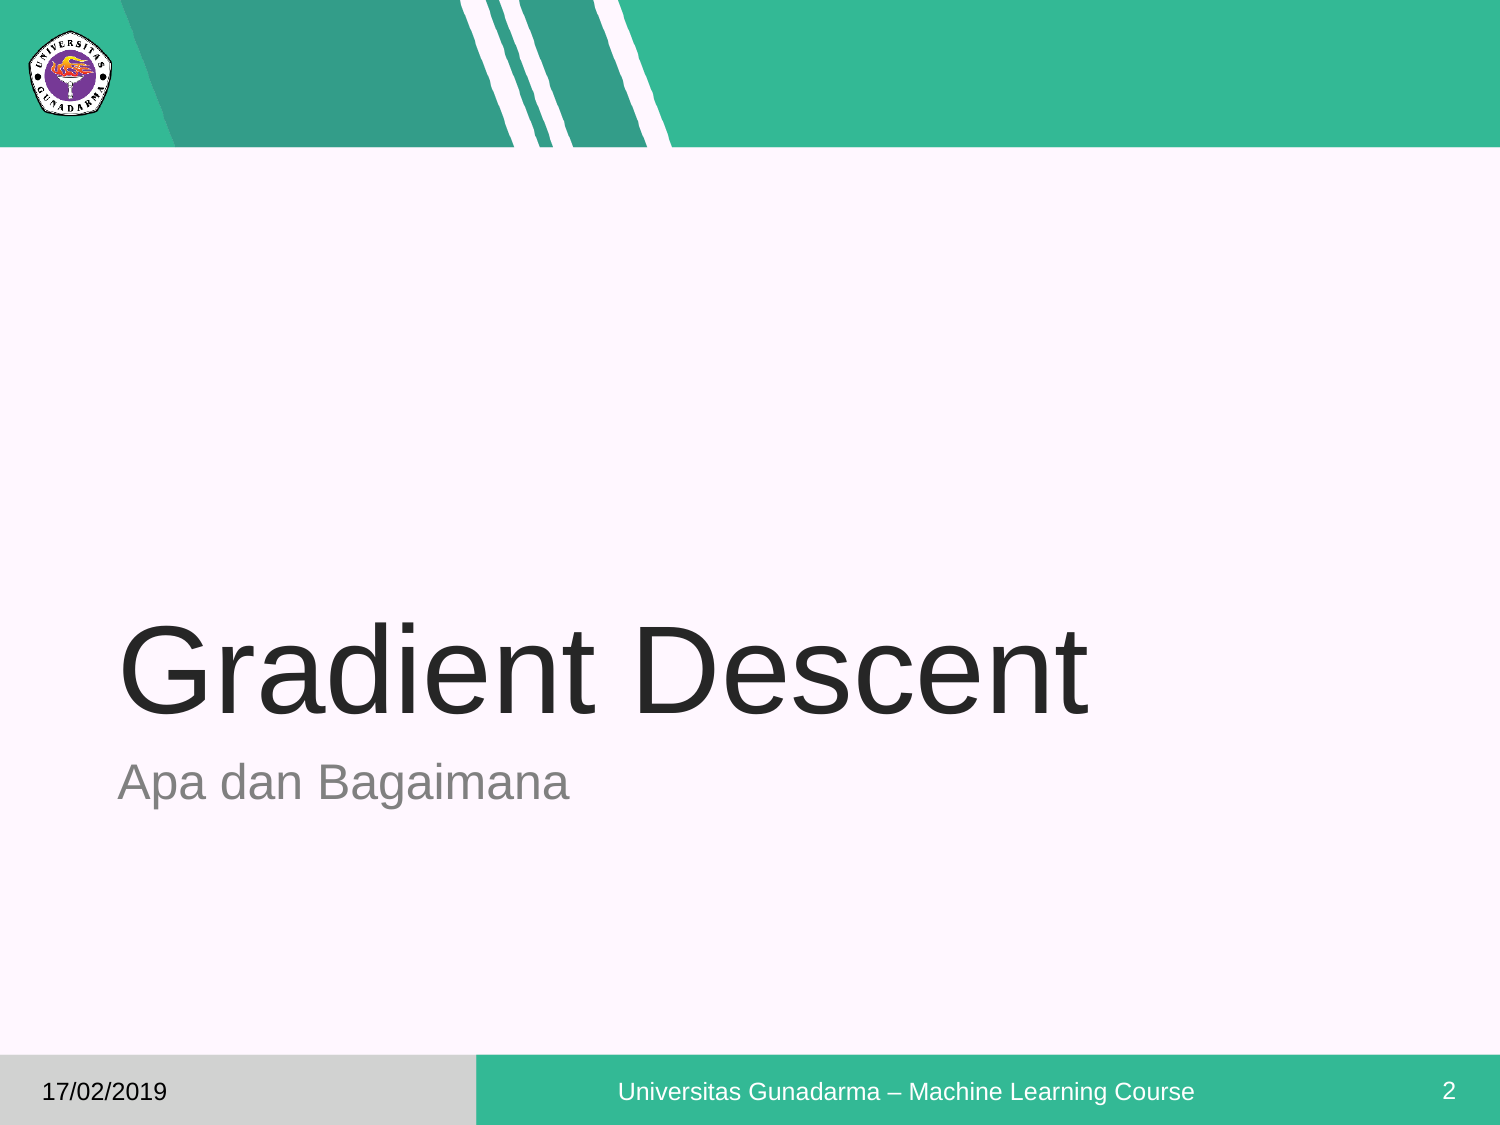

# Gradient Descent
Apa dan Bagaimana
2
Universitas Gunadarma – Machine Learning Course
17/02/2019